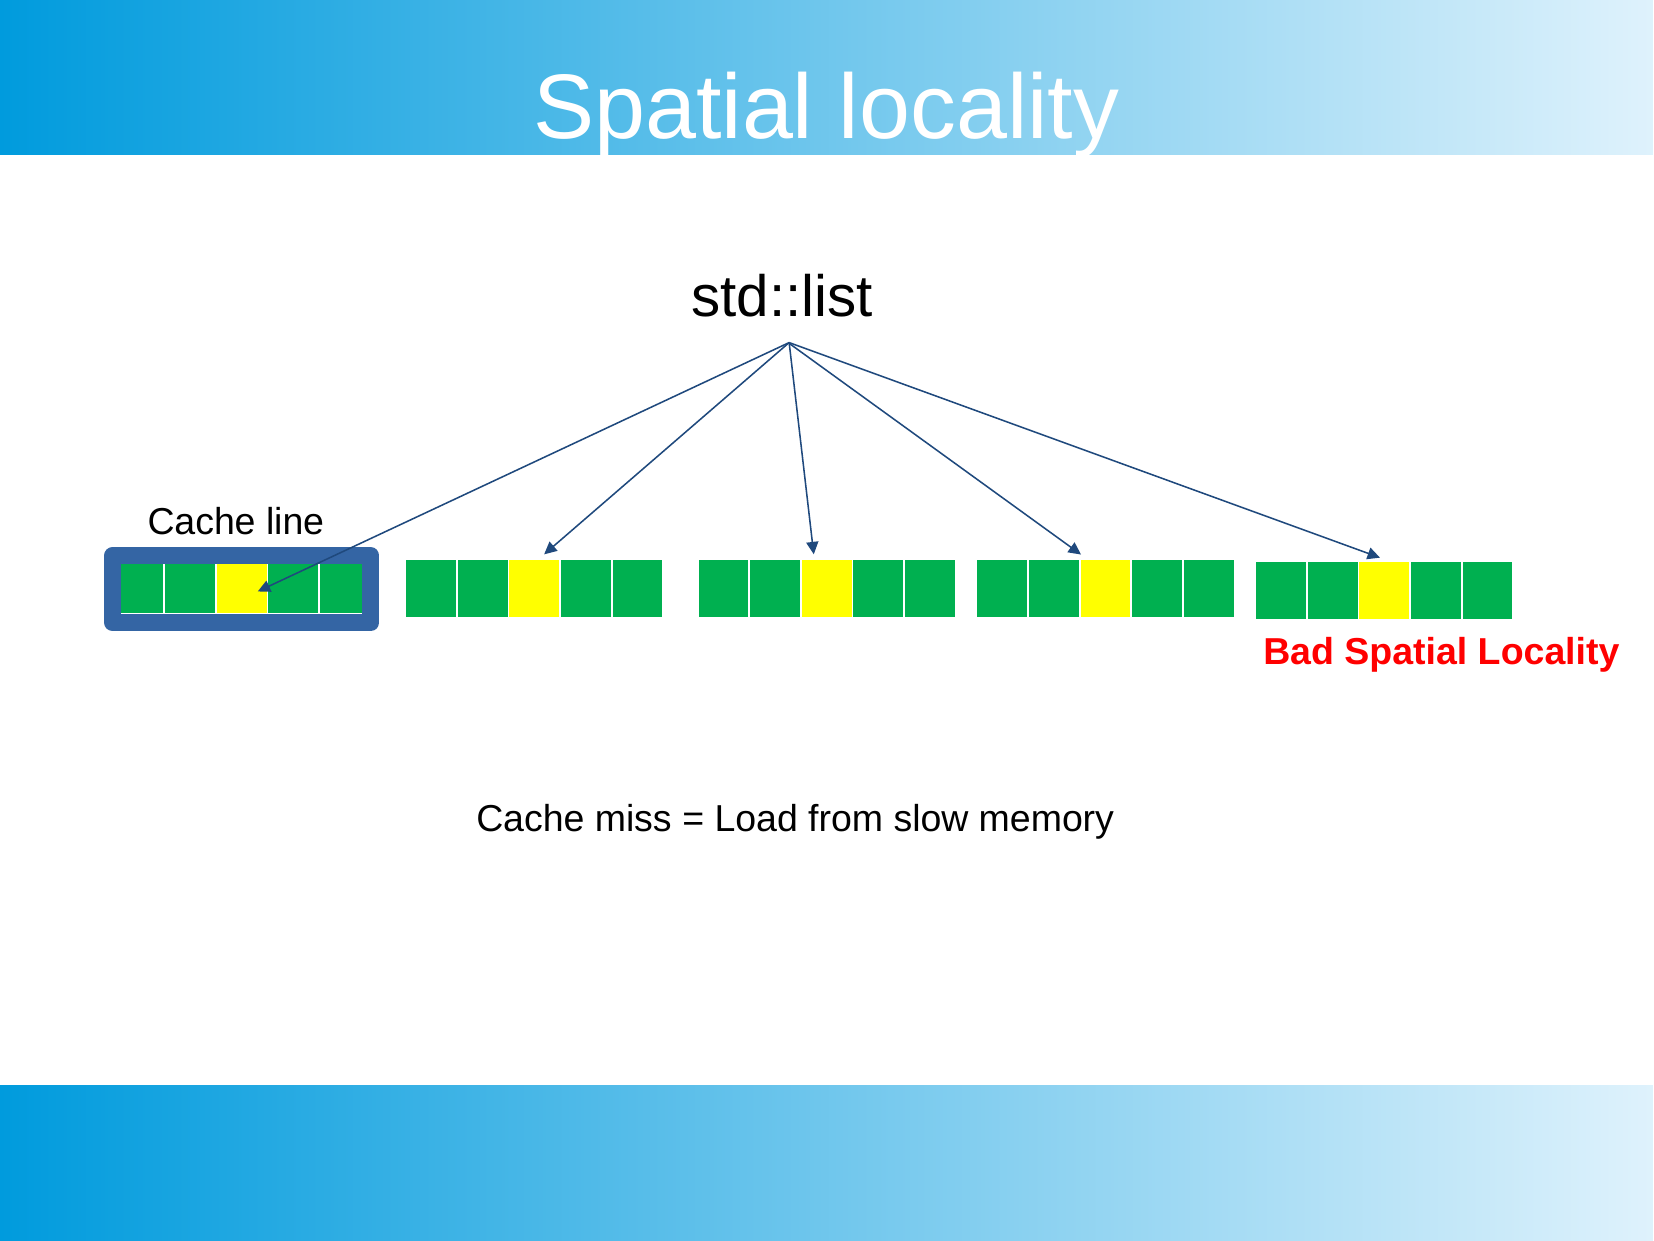

Spatial locality
std::list
Cache line

|  |  |  |  |  |
| --- | --- | --- | --- | --- |
|  |  |  |  |  |
| --- | --- | --- | --- | --- |
|  |  |  |  |  |
| --- | --- | --- | --- | --- |
|  |  |  |  |  |
| --- | --- | --- | --- | --- |
|  |  |  |  |  |
| --- | --- | --- | --- | --- |
Bad Spatial Locality
Cache miss = Load from slow memory